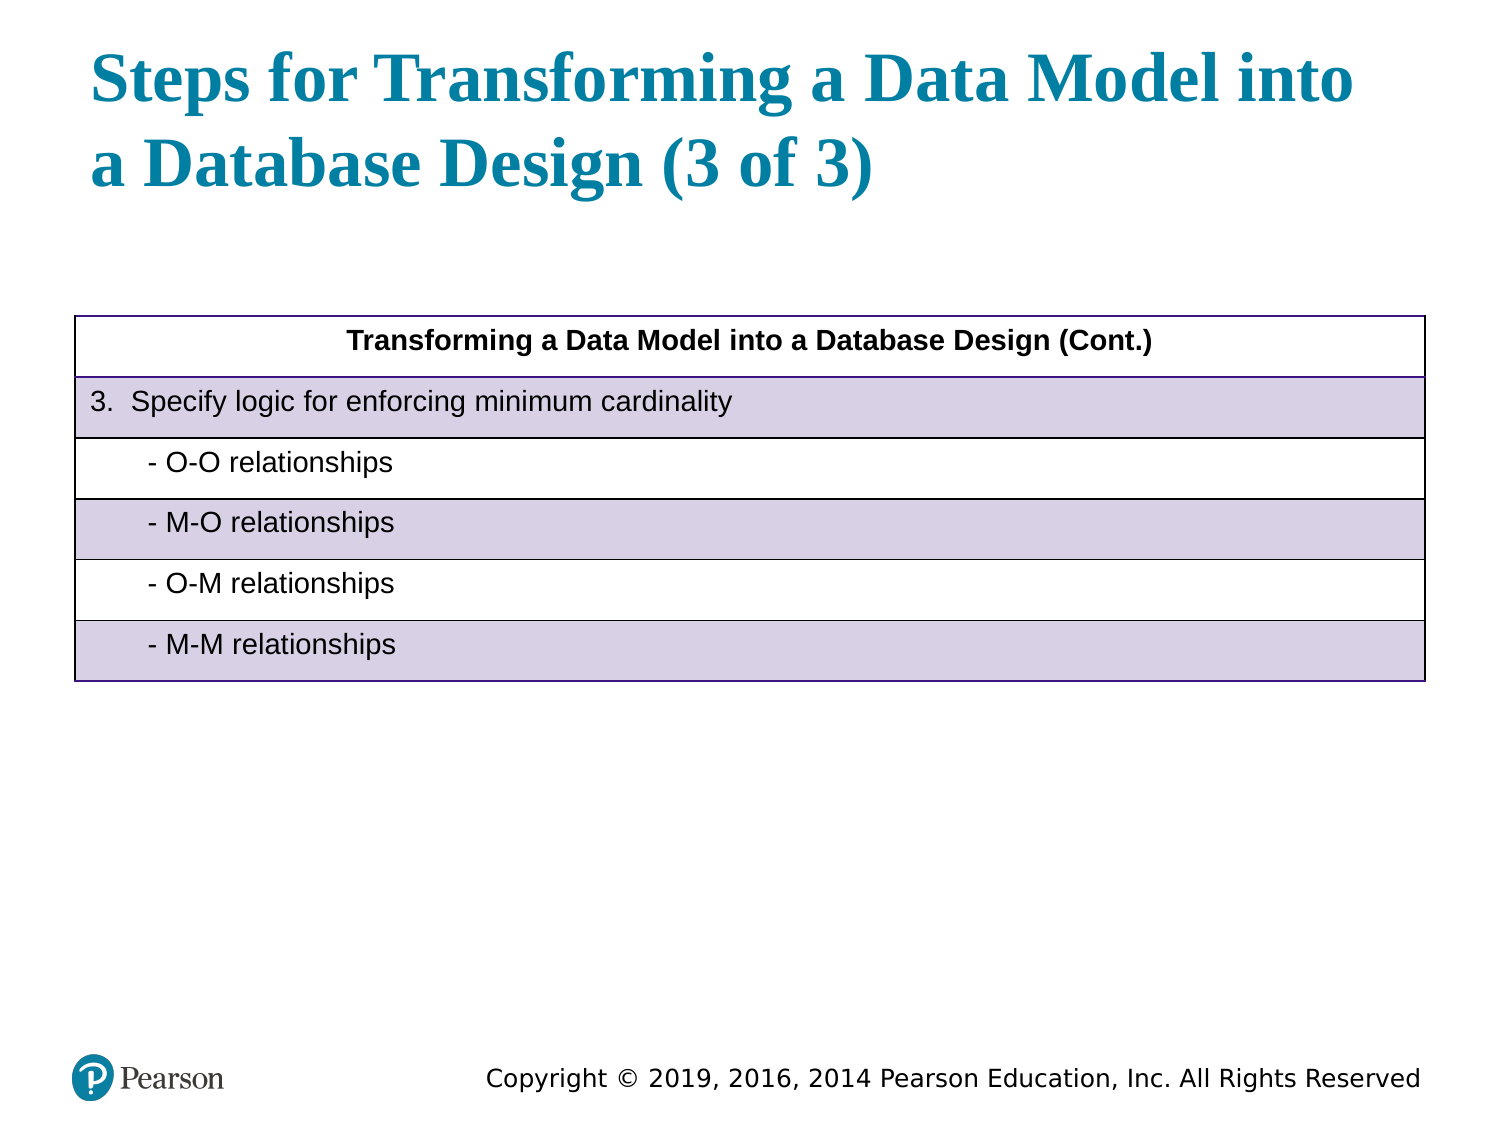

# Steps for Transforming a Data Model into a Database Design (3 of 3)
| Transforming a Data Model into a Database Design (Cont.) |
| --- |
| 3. Specify logic for enforcing minimum cardinality |
| - O-O relationships |
| - M-O relationships |
| - O-M relationships |
| - M-M relationships |